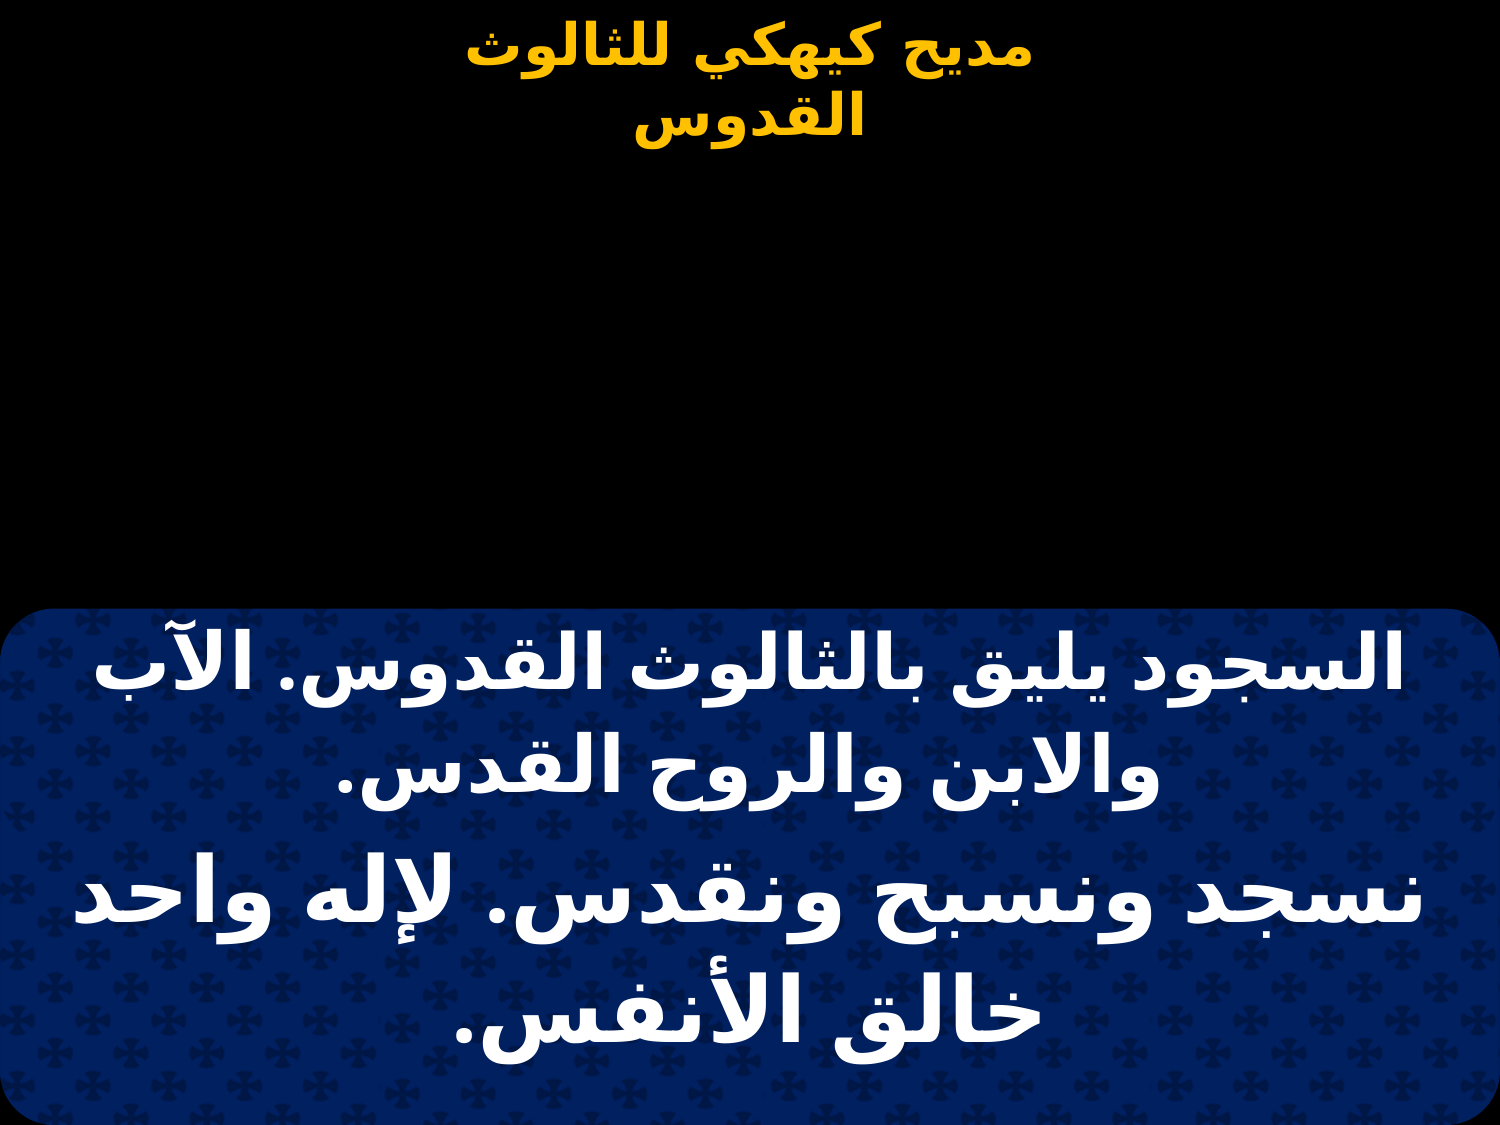

# مديح كيهكي للثالوث القدوس
| السجود يليق بالثالوث القدوس. الآب والابن والروح القدس. |
| --- |
| نسجد ونسبح ونقدس. لإله واحد خالق الأنفس. |
|  |
| له المجد الدائم والإكرام. صاحب الهيبة والملكوت. |
| قديم أزلي قبل الأيام. دائم باقٍ حي لا يموت. |